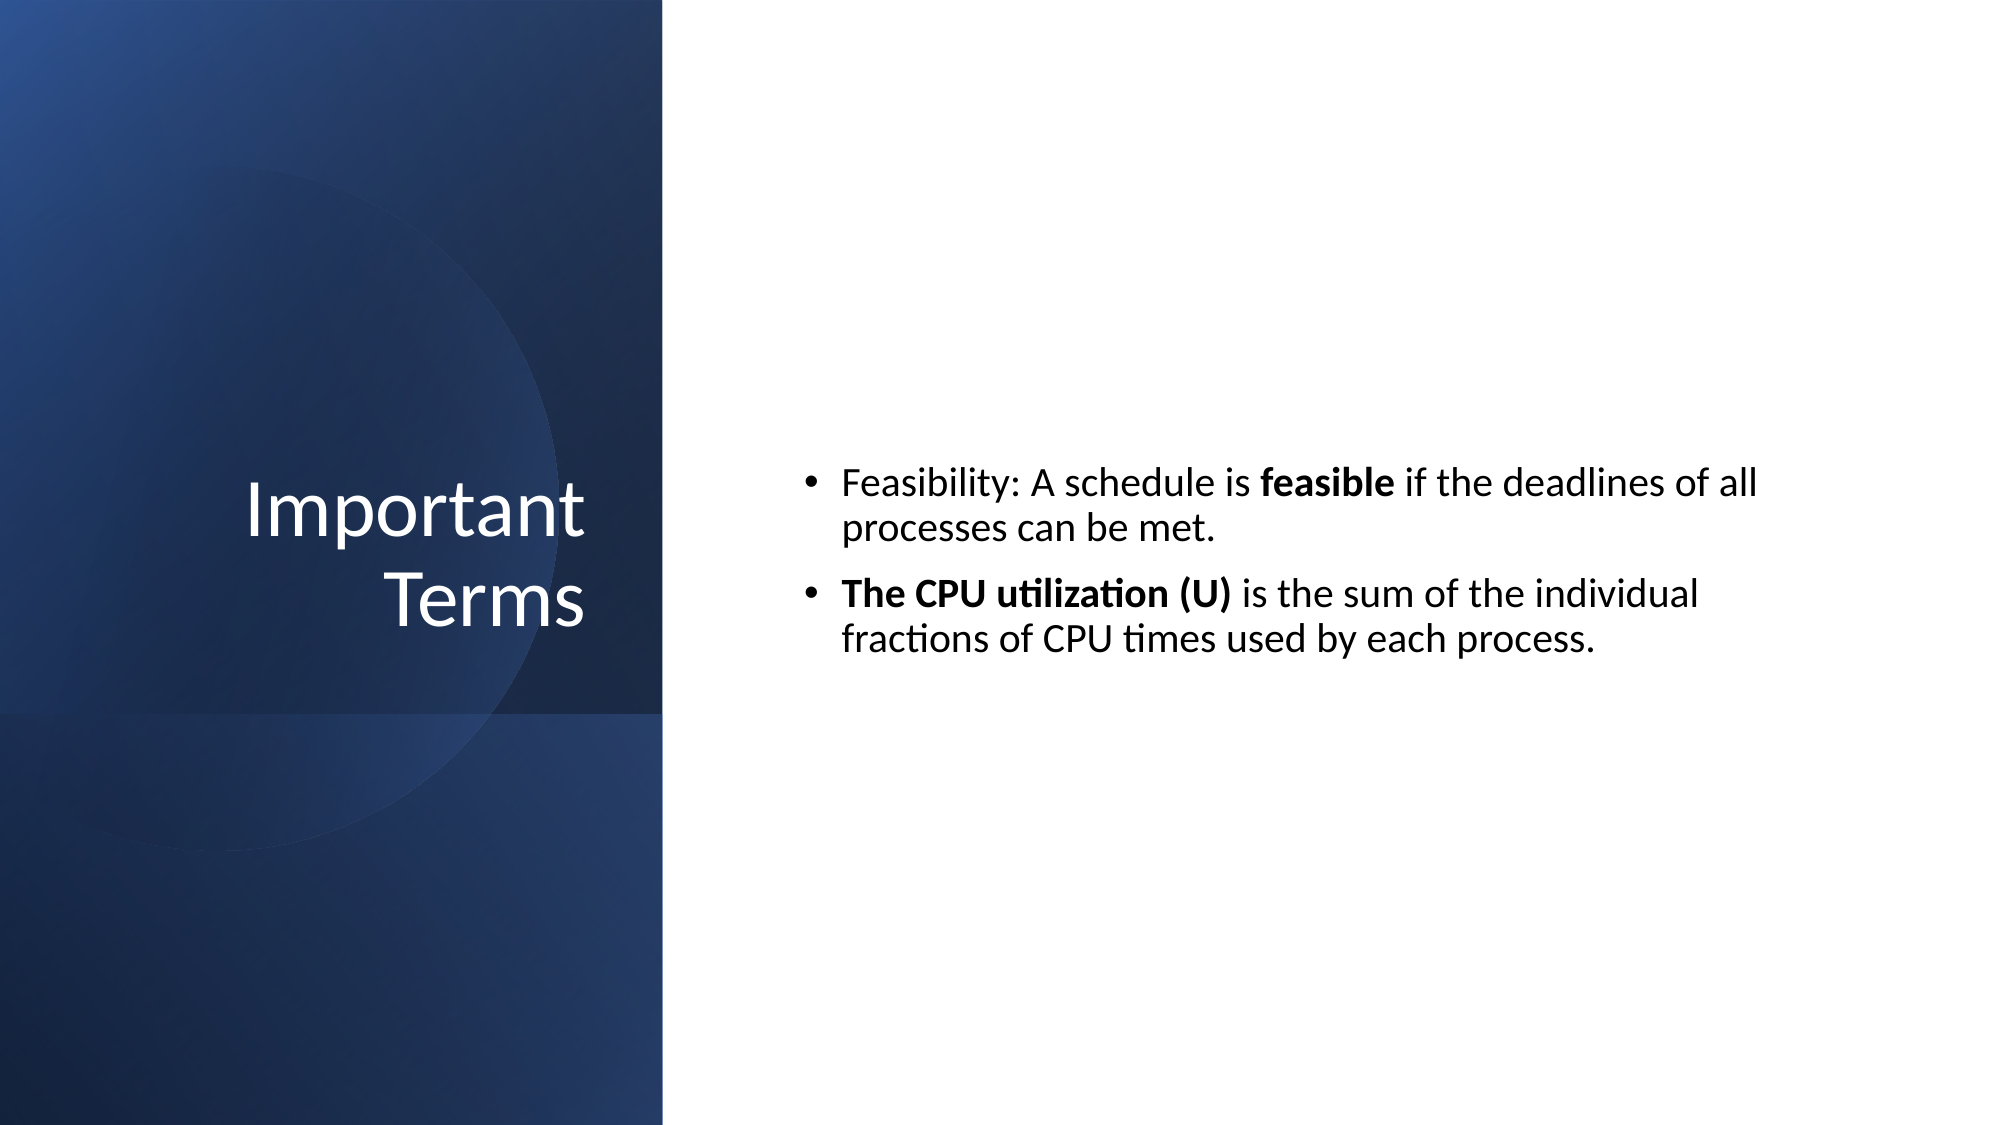

# Important Terms
Feasibility: A schedule is feasible if the deadlines of all processes can be met.
The CPU utilization (U) is the sum of the individual fractions of CPU times used by each process.